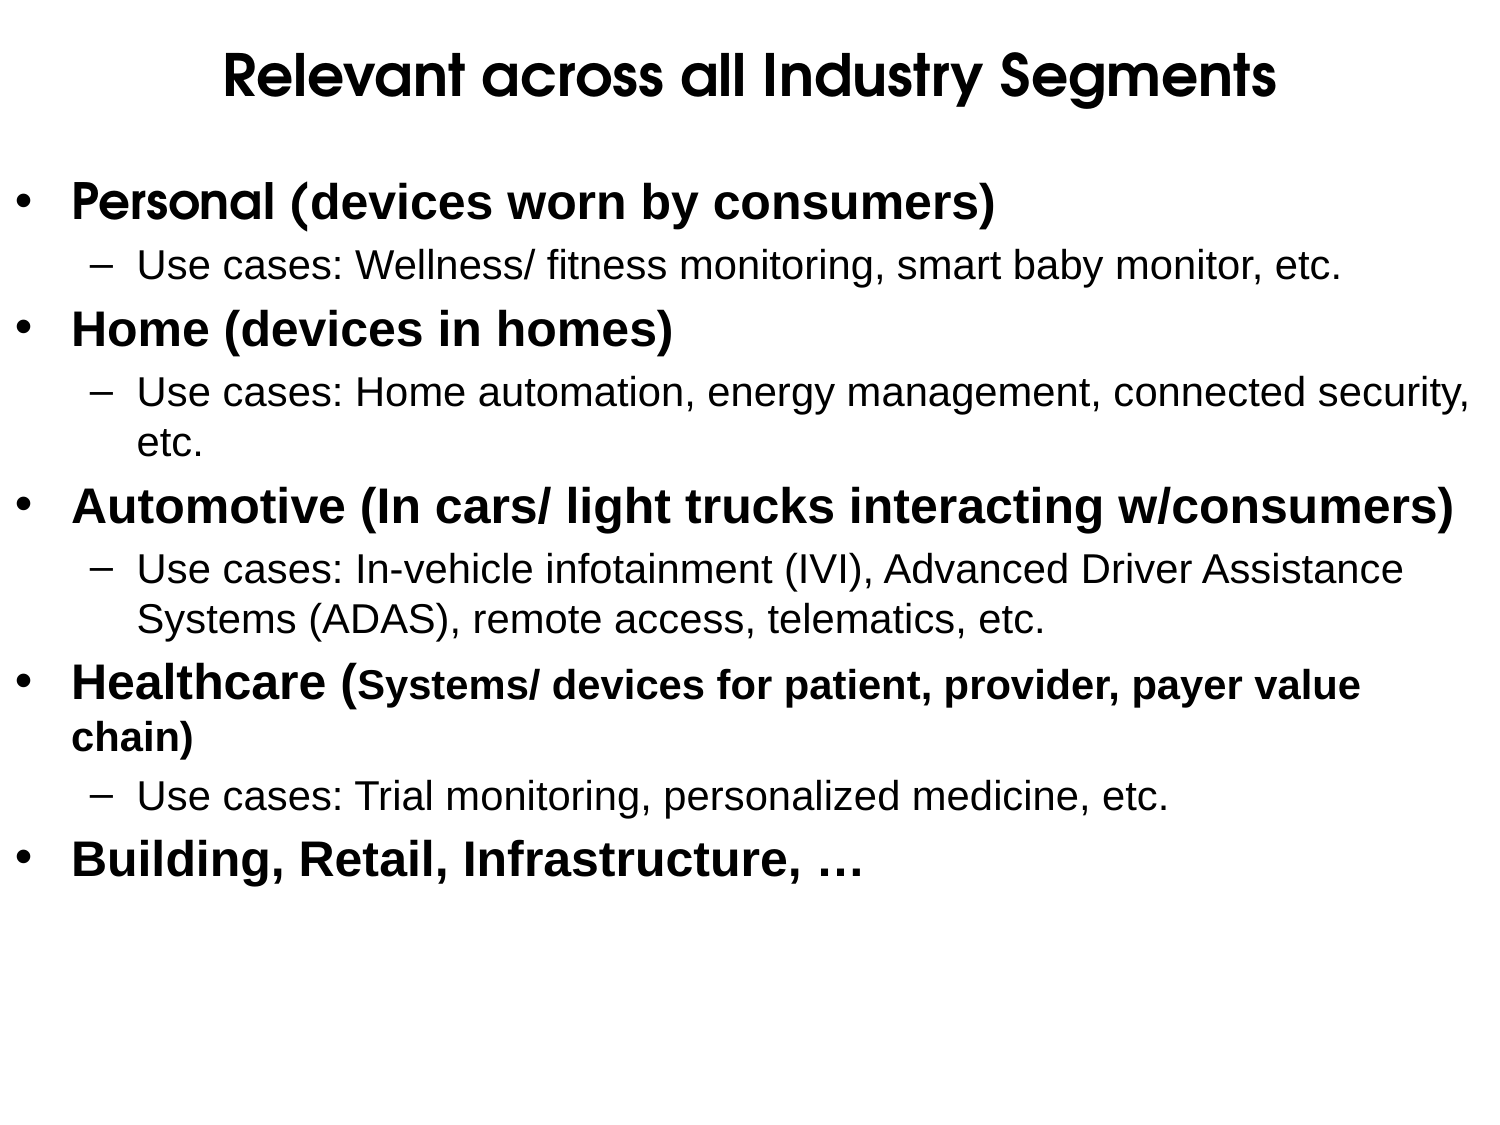

Relevant across all Industry Segments
Personal (devices worn by consumers)
Use cases: Wellness/ fitness monitoring, smart baby monitor, etc.
Home (devices in homes)
Use cases: Home automation, energy management, connected security, etc.
Automotive (In cars/ light trucks interacting w/consumers)
Use cases: In-vehicle infotainment (IVI), Advanced Driver Assistance Systems (ADAS), remote access, telematics, etc.
Healthcare (Systems/ devices for patient, provider, payer value chain)
Use cases: Trial monitoring, personalized medicine, etc.
Building, Retail, Infrastructure, …